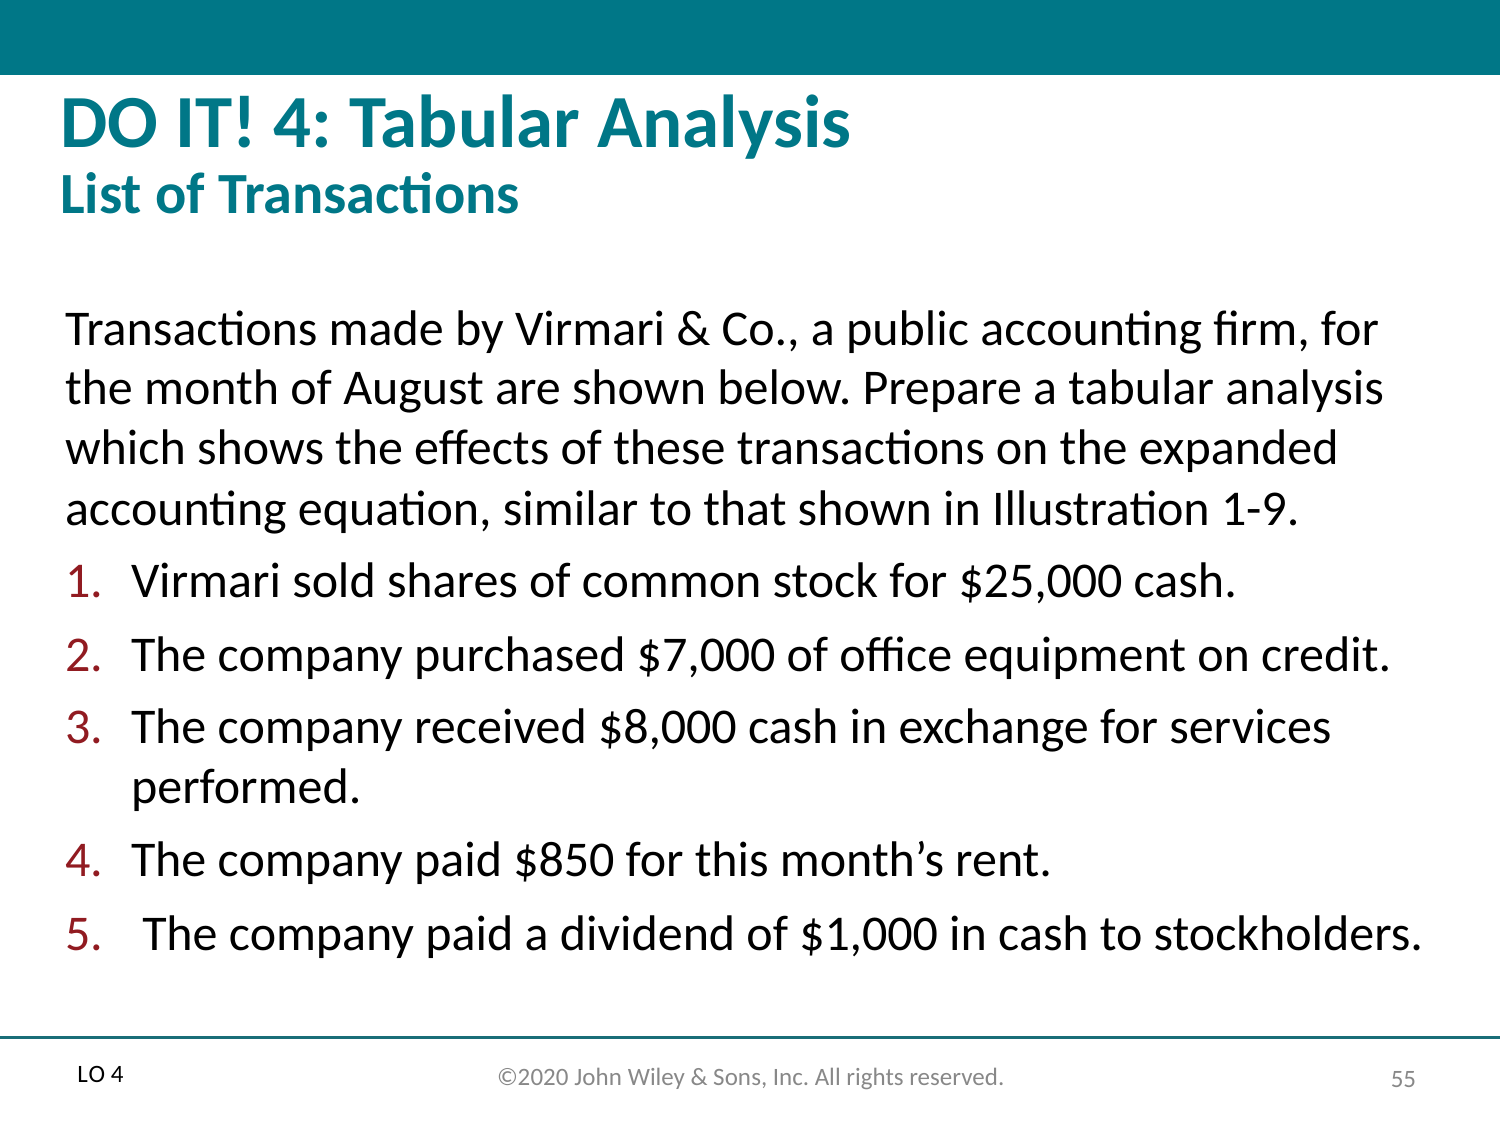

# DO IT! 4: Tabular Analysis List of Transactions
Transactions made by Virmari & Co., a public accounting firm, for the month of August are shown below. Prepare a tabular analysis which shows the effects of these transactions on the expanded accounting equation, similar to that shown in Illustration 1-9.
Virmari sold shares of common stock for $25,000 cash.
The company purchased $7,000 of office equipment on credit.
The company received $8,000 cash in exchange for services performed.
The company paid $850 for this month’s rent.
 The company paid a dividend of $1,000 in cash to stockholders.
L O 4